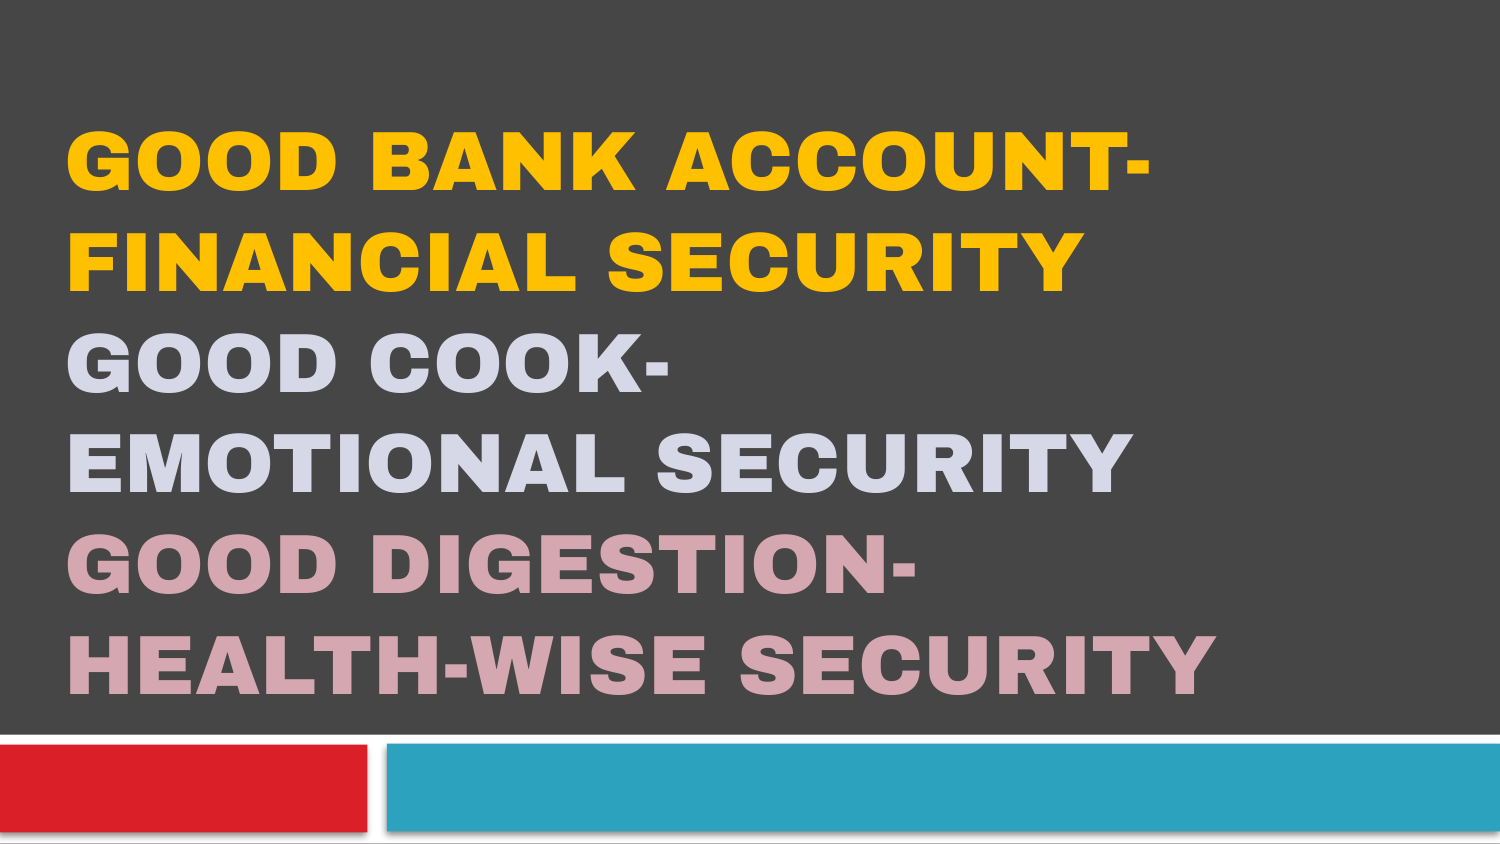

# Good bank account- financial security good cook- emotional security good digestion- health-wise security